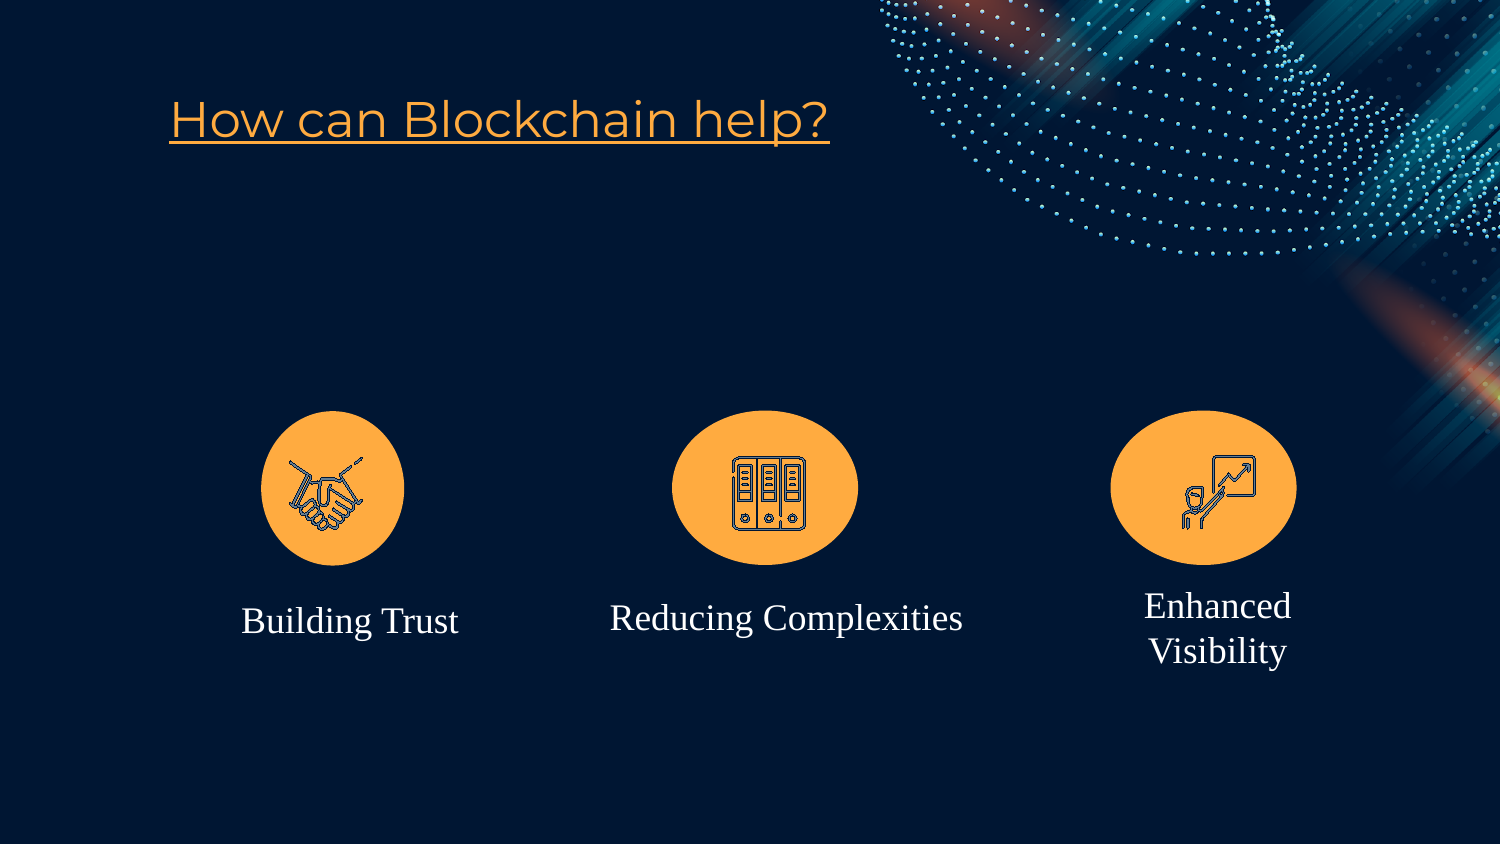

# How can Blockchain help?

Reducing Complexities
Building Trust
Enhanced Visibility